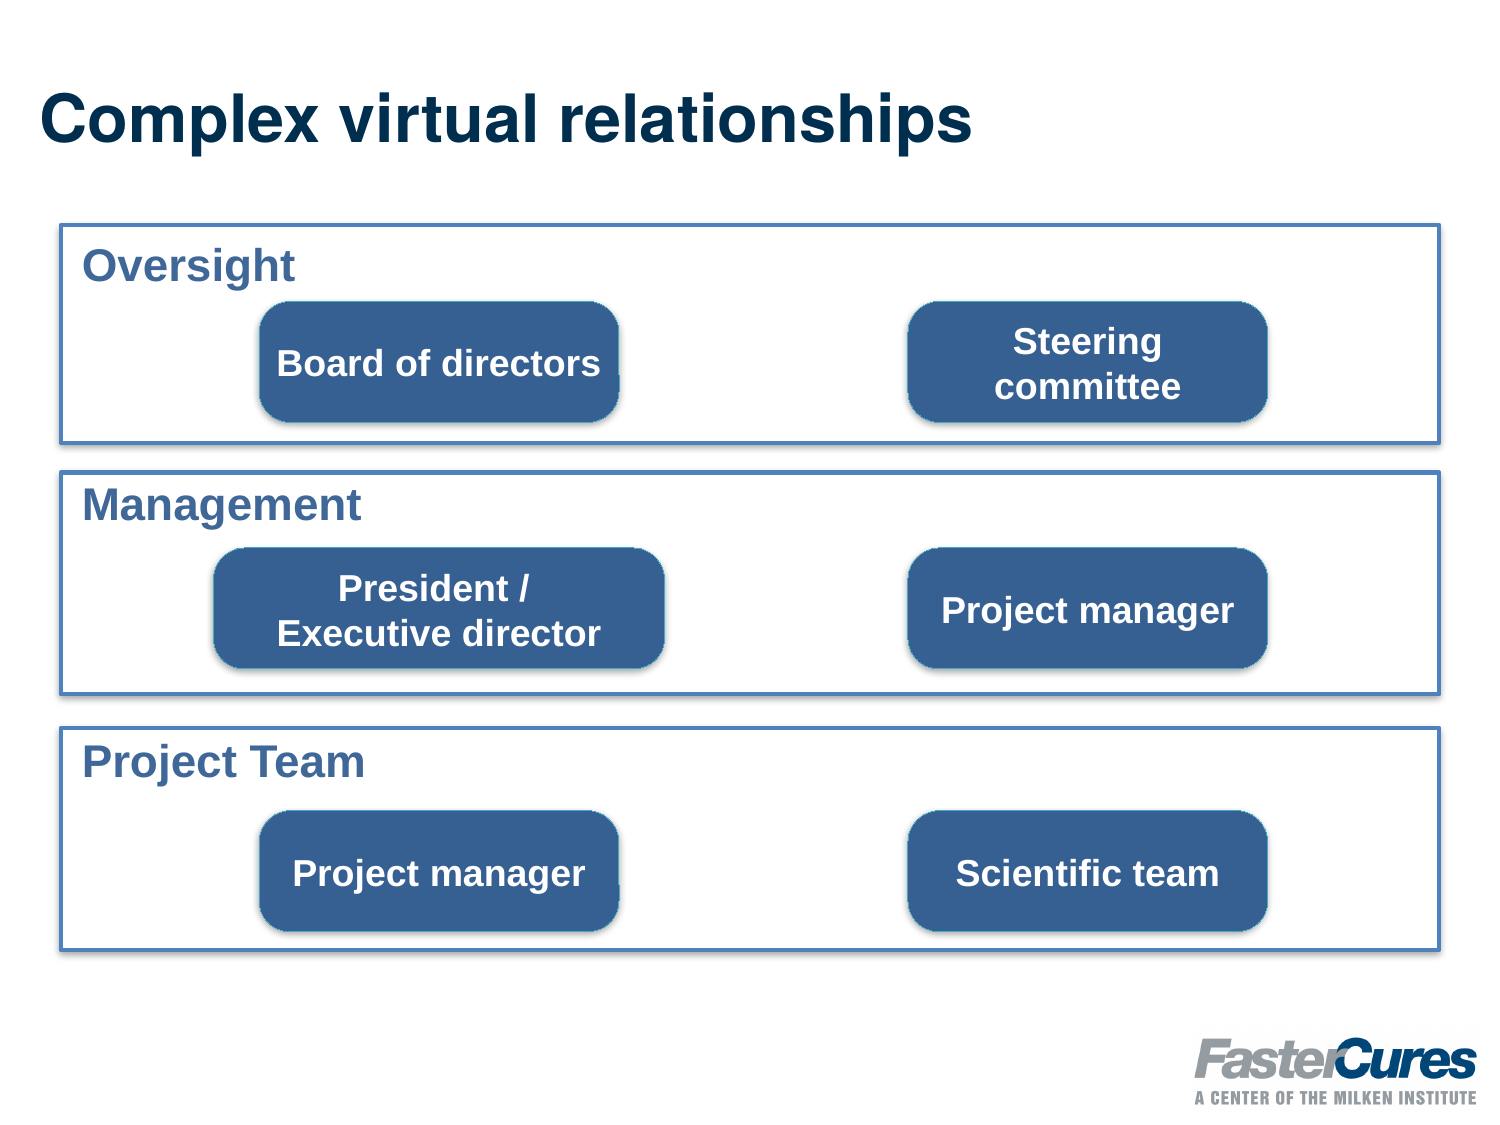

# Complex virtual relationships

Oversight
Board of directors
Steering committee

Management
President /
Executive director
Project manager

Project Team
Project manager
Scientific team